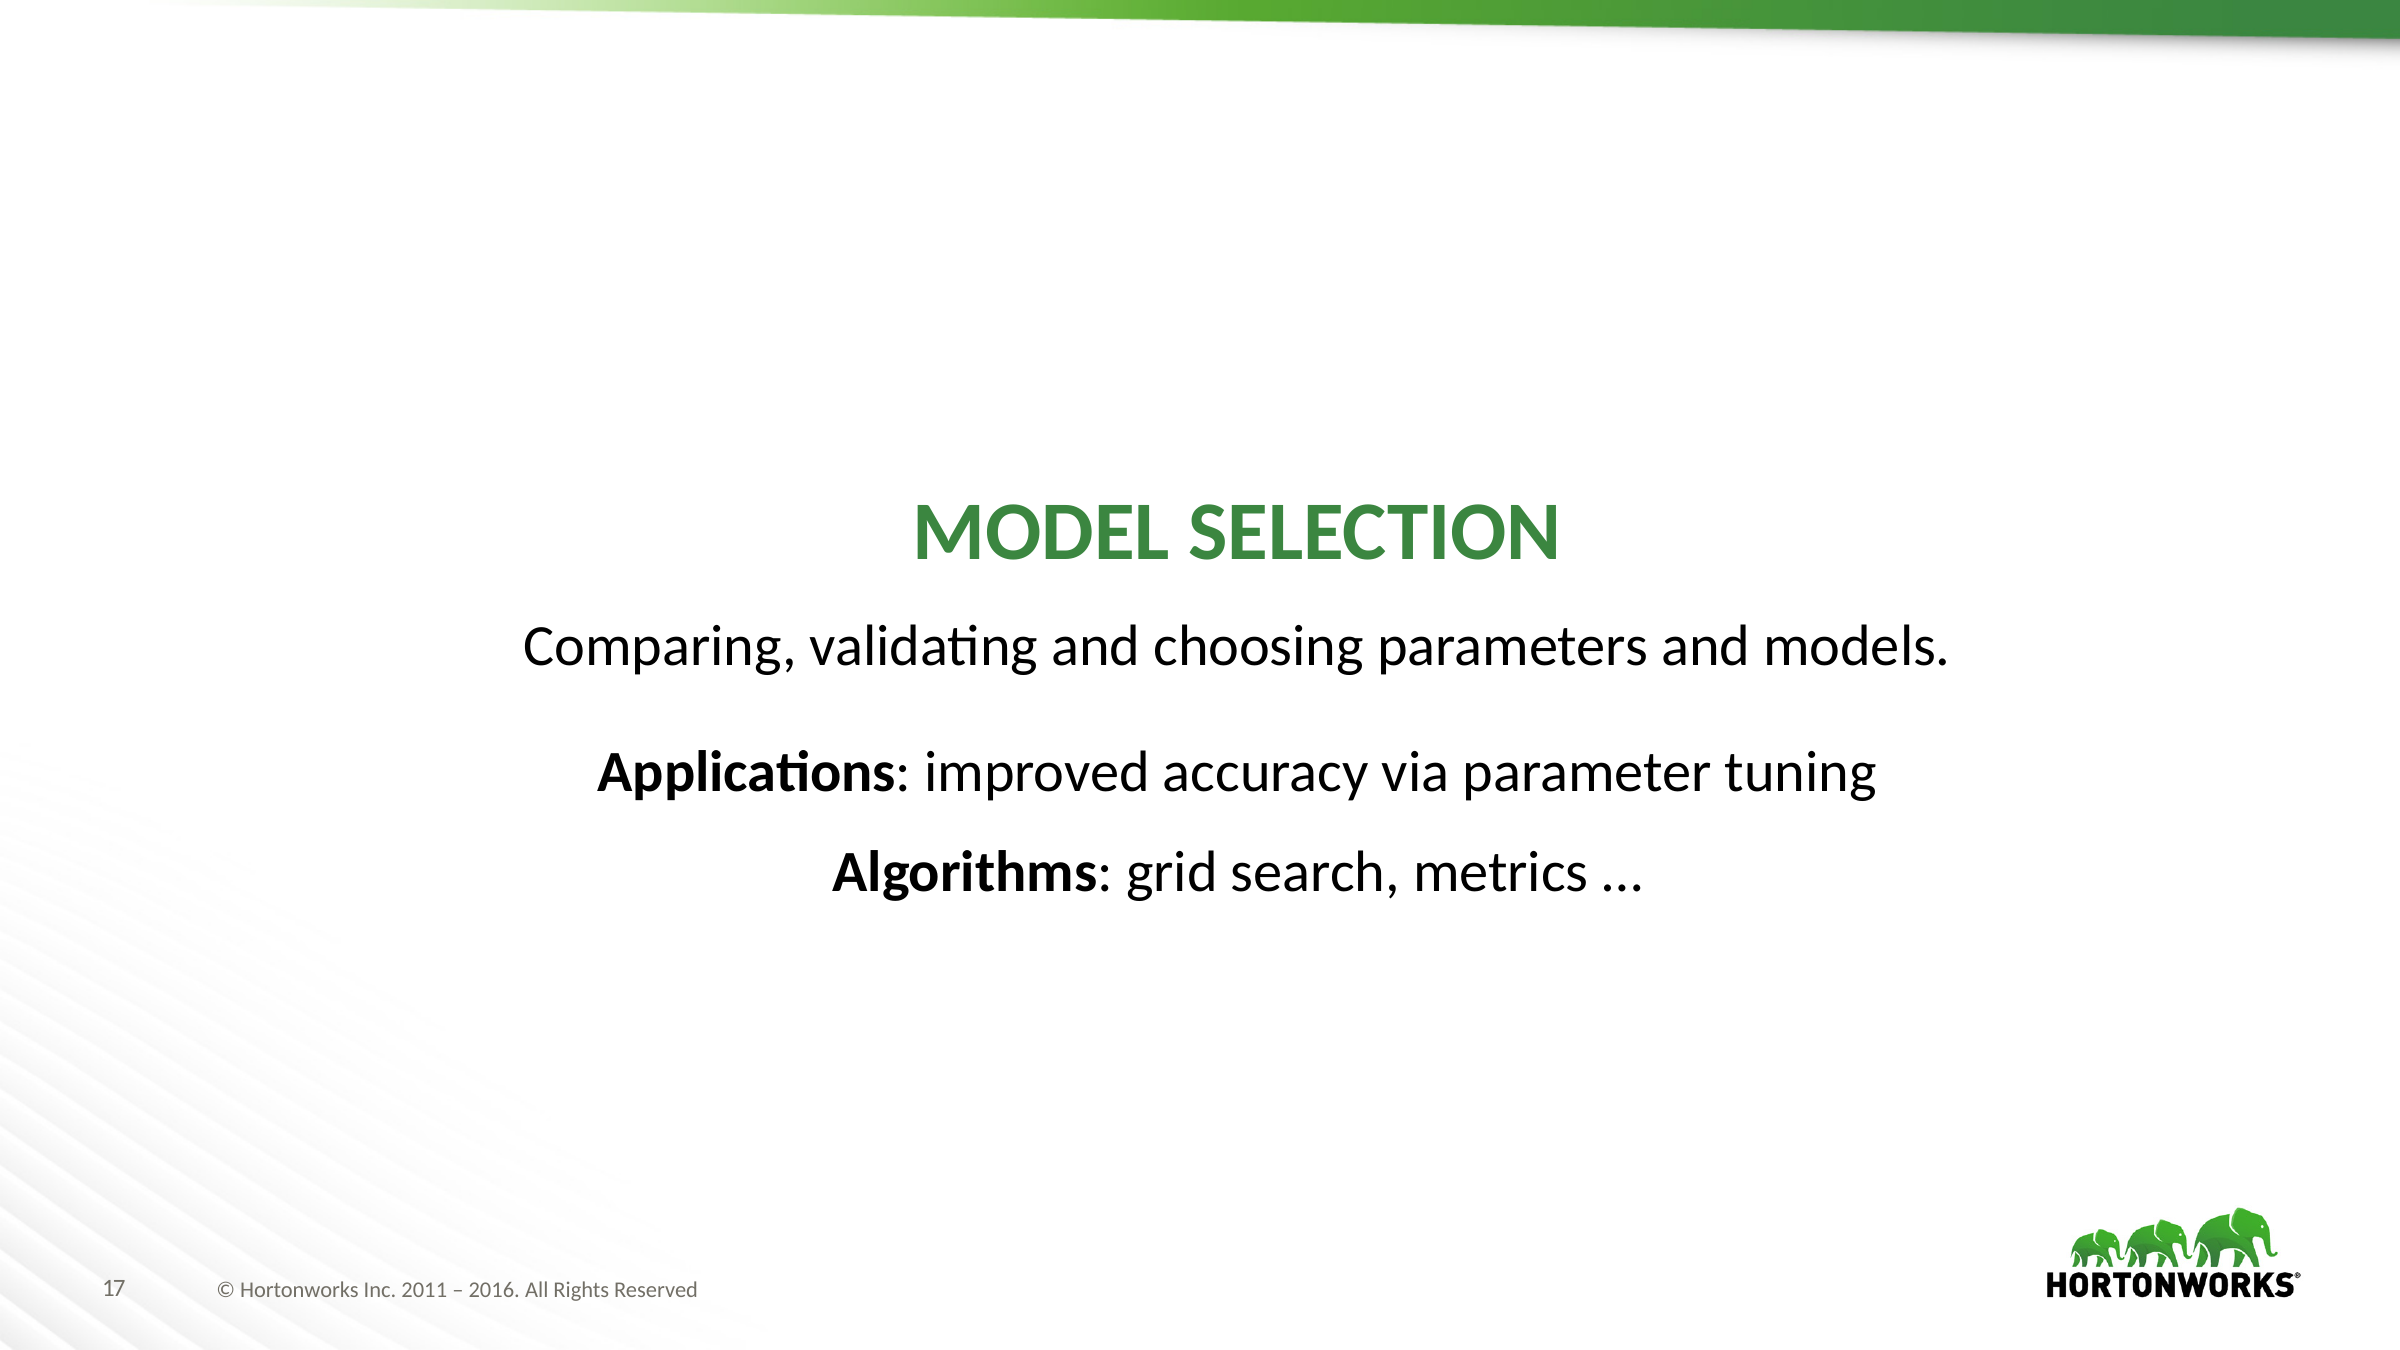

MODEL SELECTION
Comparing, validating and choosing parameters and models.
Applications: improved accuracy via parameter tuning
Algorithms: grid search, metrics …